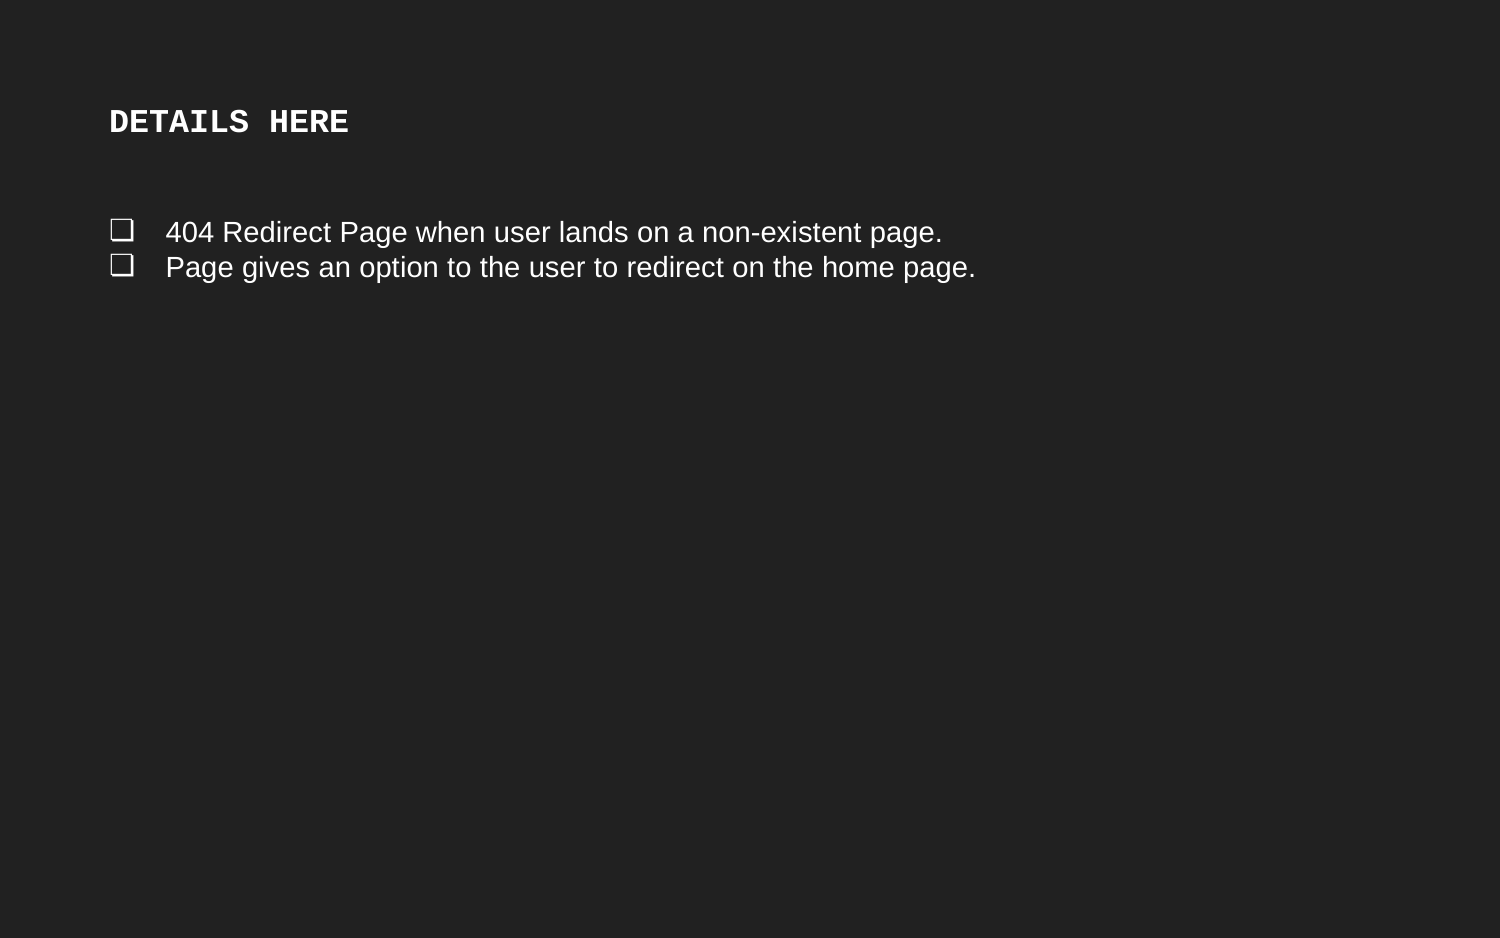

DETAILS HERE
# 404 Redirect Page when user lands on a non-existent page.
Page gives an option to the user to redirect on the home page.